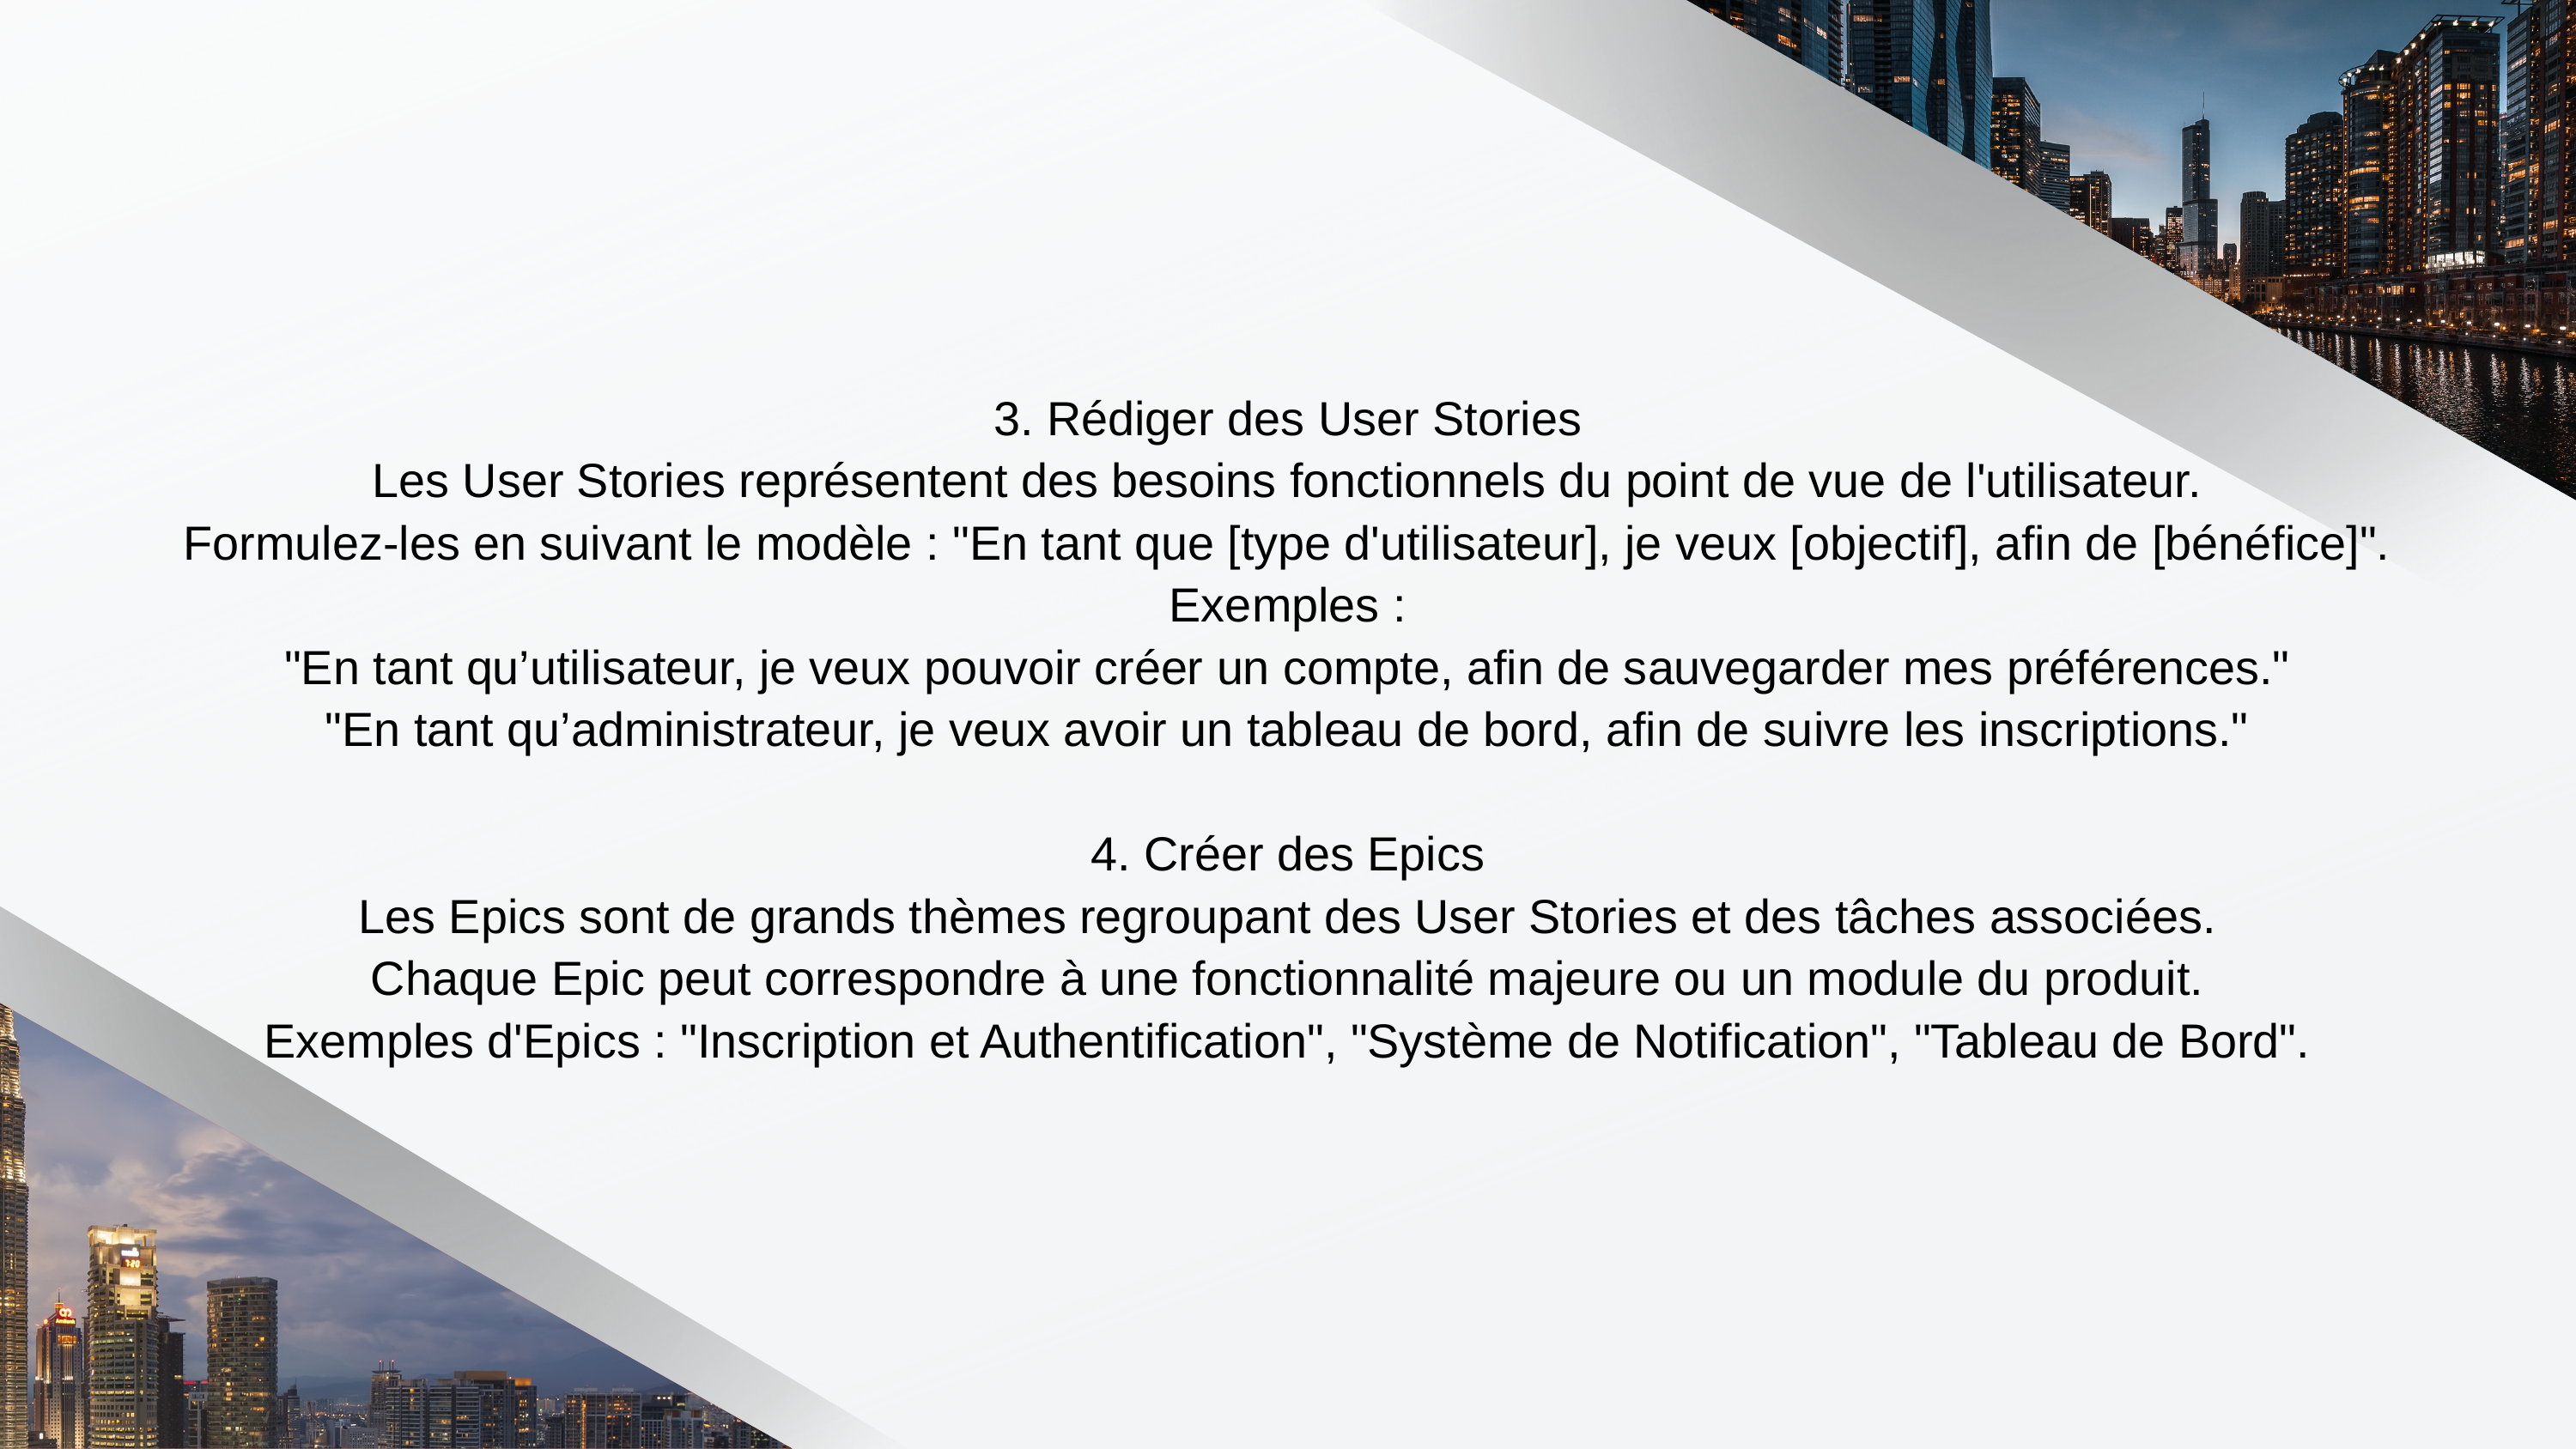

3. Rédiger des User Stories
Les User Stories représentent des besoins fonctionnels du point de vue de l'utilisateur.
Formulez-les en suivant le modèle : "En tant que [type d'utilisateur], je veux [objectif], afin de [bénéfice]".
Exemples :
"En tant qu’utilisateur, je veux pouvoir créer un compte, afin de sauvegarder mes préférences."
"En tant qu’administrateur, je veux avoir un tableau de bord, afin de suivre les inscriptions."

4. Créer des Epics
Les Epics sont de grands thèmes regroupant des User Stories et des tâches associées.
Chaque Epic peut correspondre à une fonctionnalité majeure ou un module du produit.
Exemples d'Epics : "Inscription et Authentification", "Système de Notification", "Tableau de Bord".